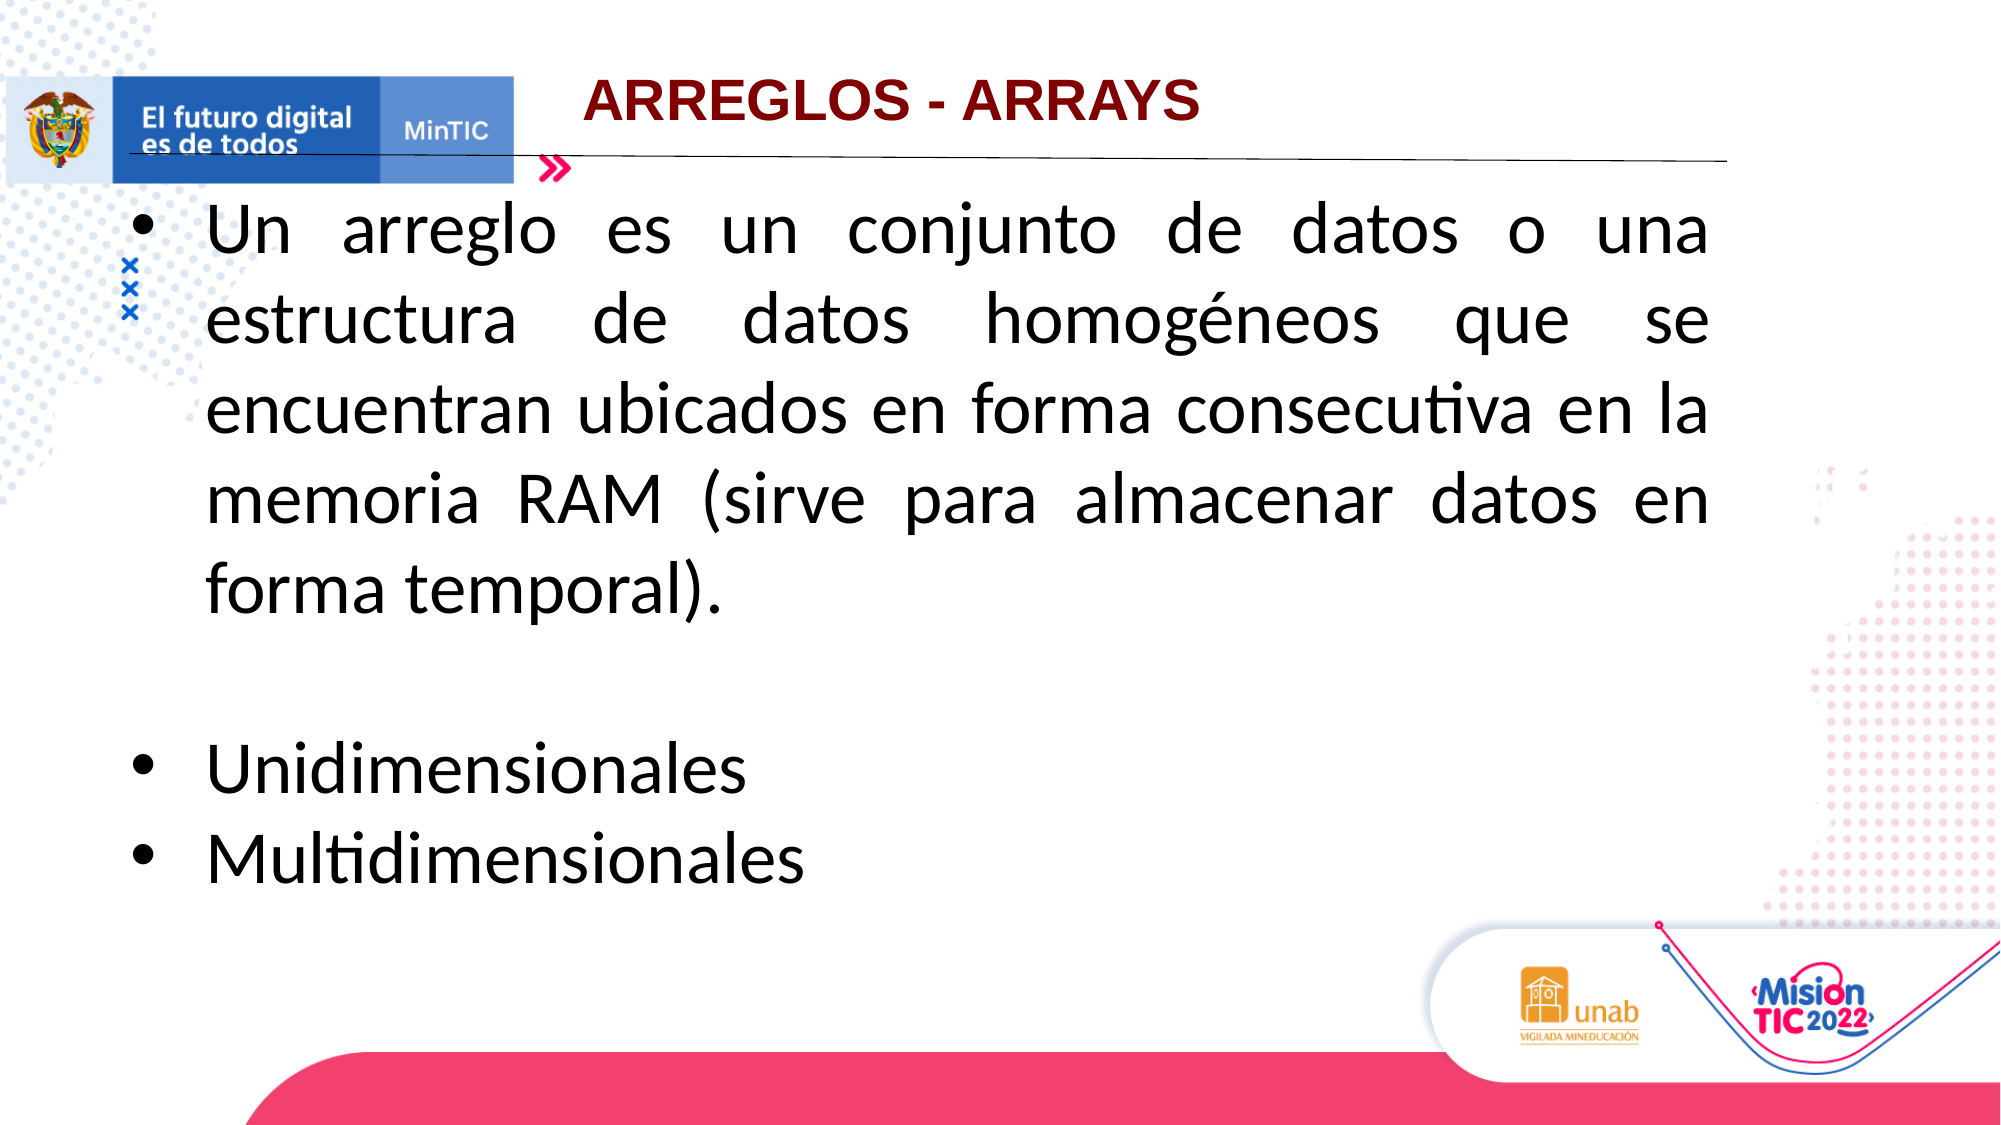

ARREGLOS - ARRAYS
Un arreglo es un conjunto de datos o una estructura de datos homogéneos que se encuentran ubicados en forma consecutiva en la memoria RAM (sirve para almacenar datos en forma temporal).

Unidimensionales
Multidimensionales